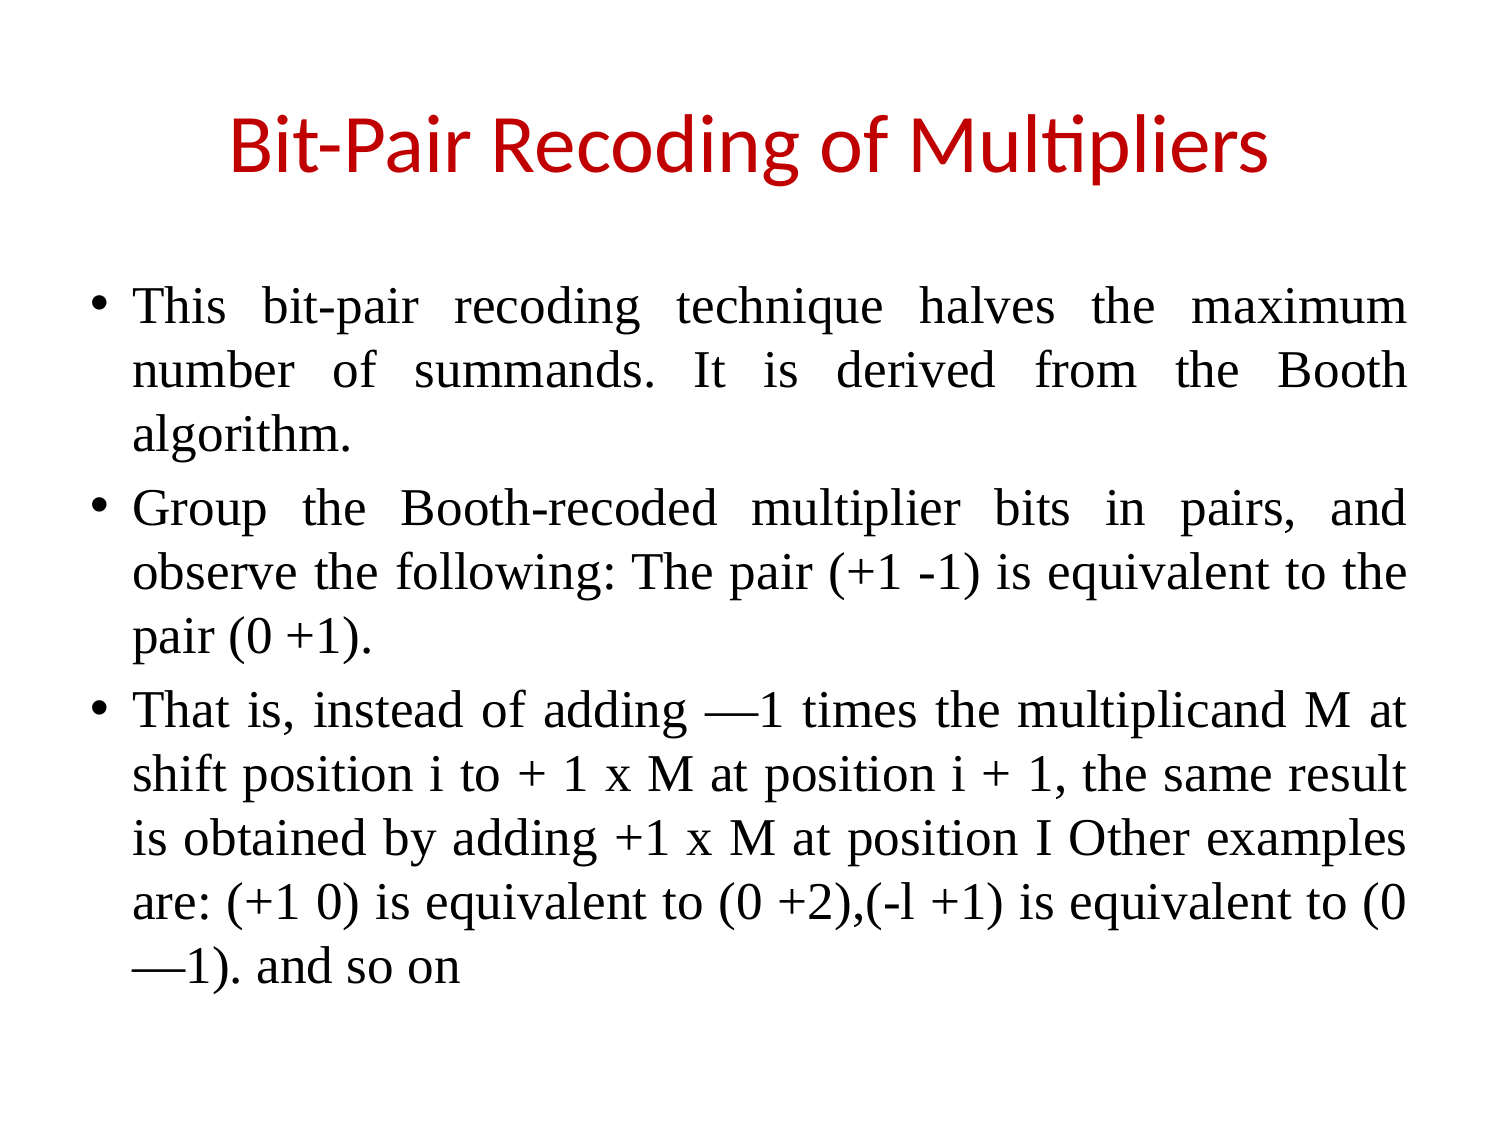

# Bit-Pair Recoding of Multipliers
This bit-pair recoding technique halves the maximum number of summands. It is derived from the Booth algorithm.
Group the Booth-recoded multiplier bits in pairs, and observe the following: The pair (+1 -1) is equivalent to the pair (0 +1).
That is, instead of adding —1 times the multiplicand M at shift position i to + 1 x M at position i + 1, the same result is obtained by adding +1 x M at position I Other examples are: (+1 0) is equivalent to (0 +2),(-l +1) is equivalent to (0 —1). and so on